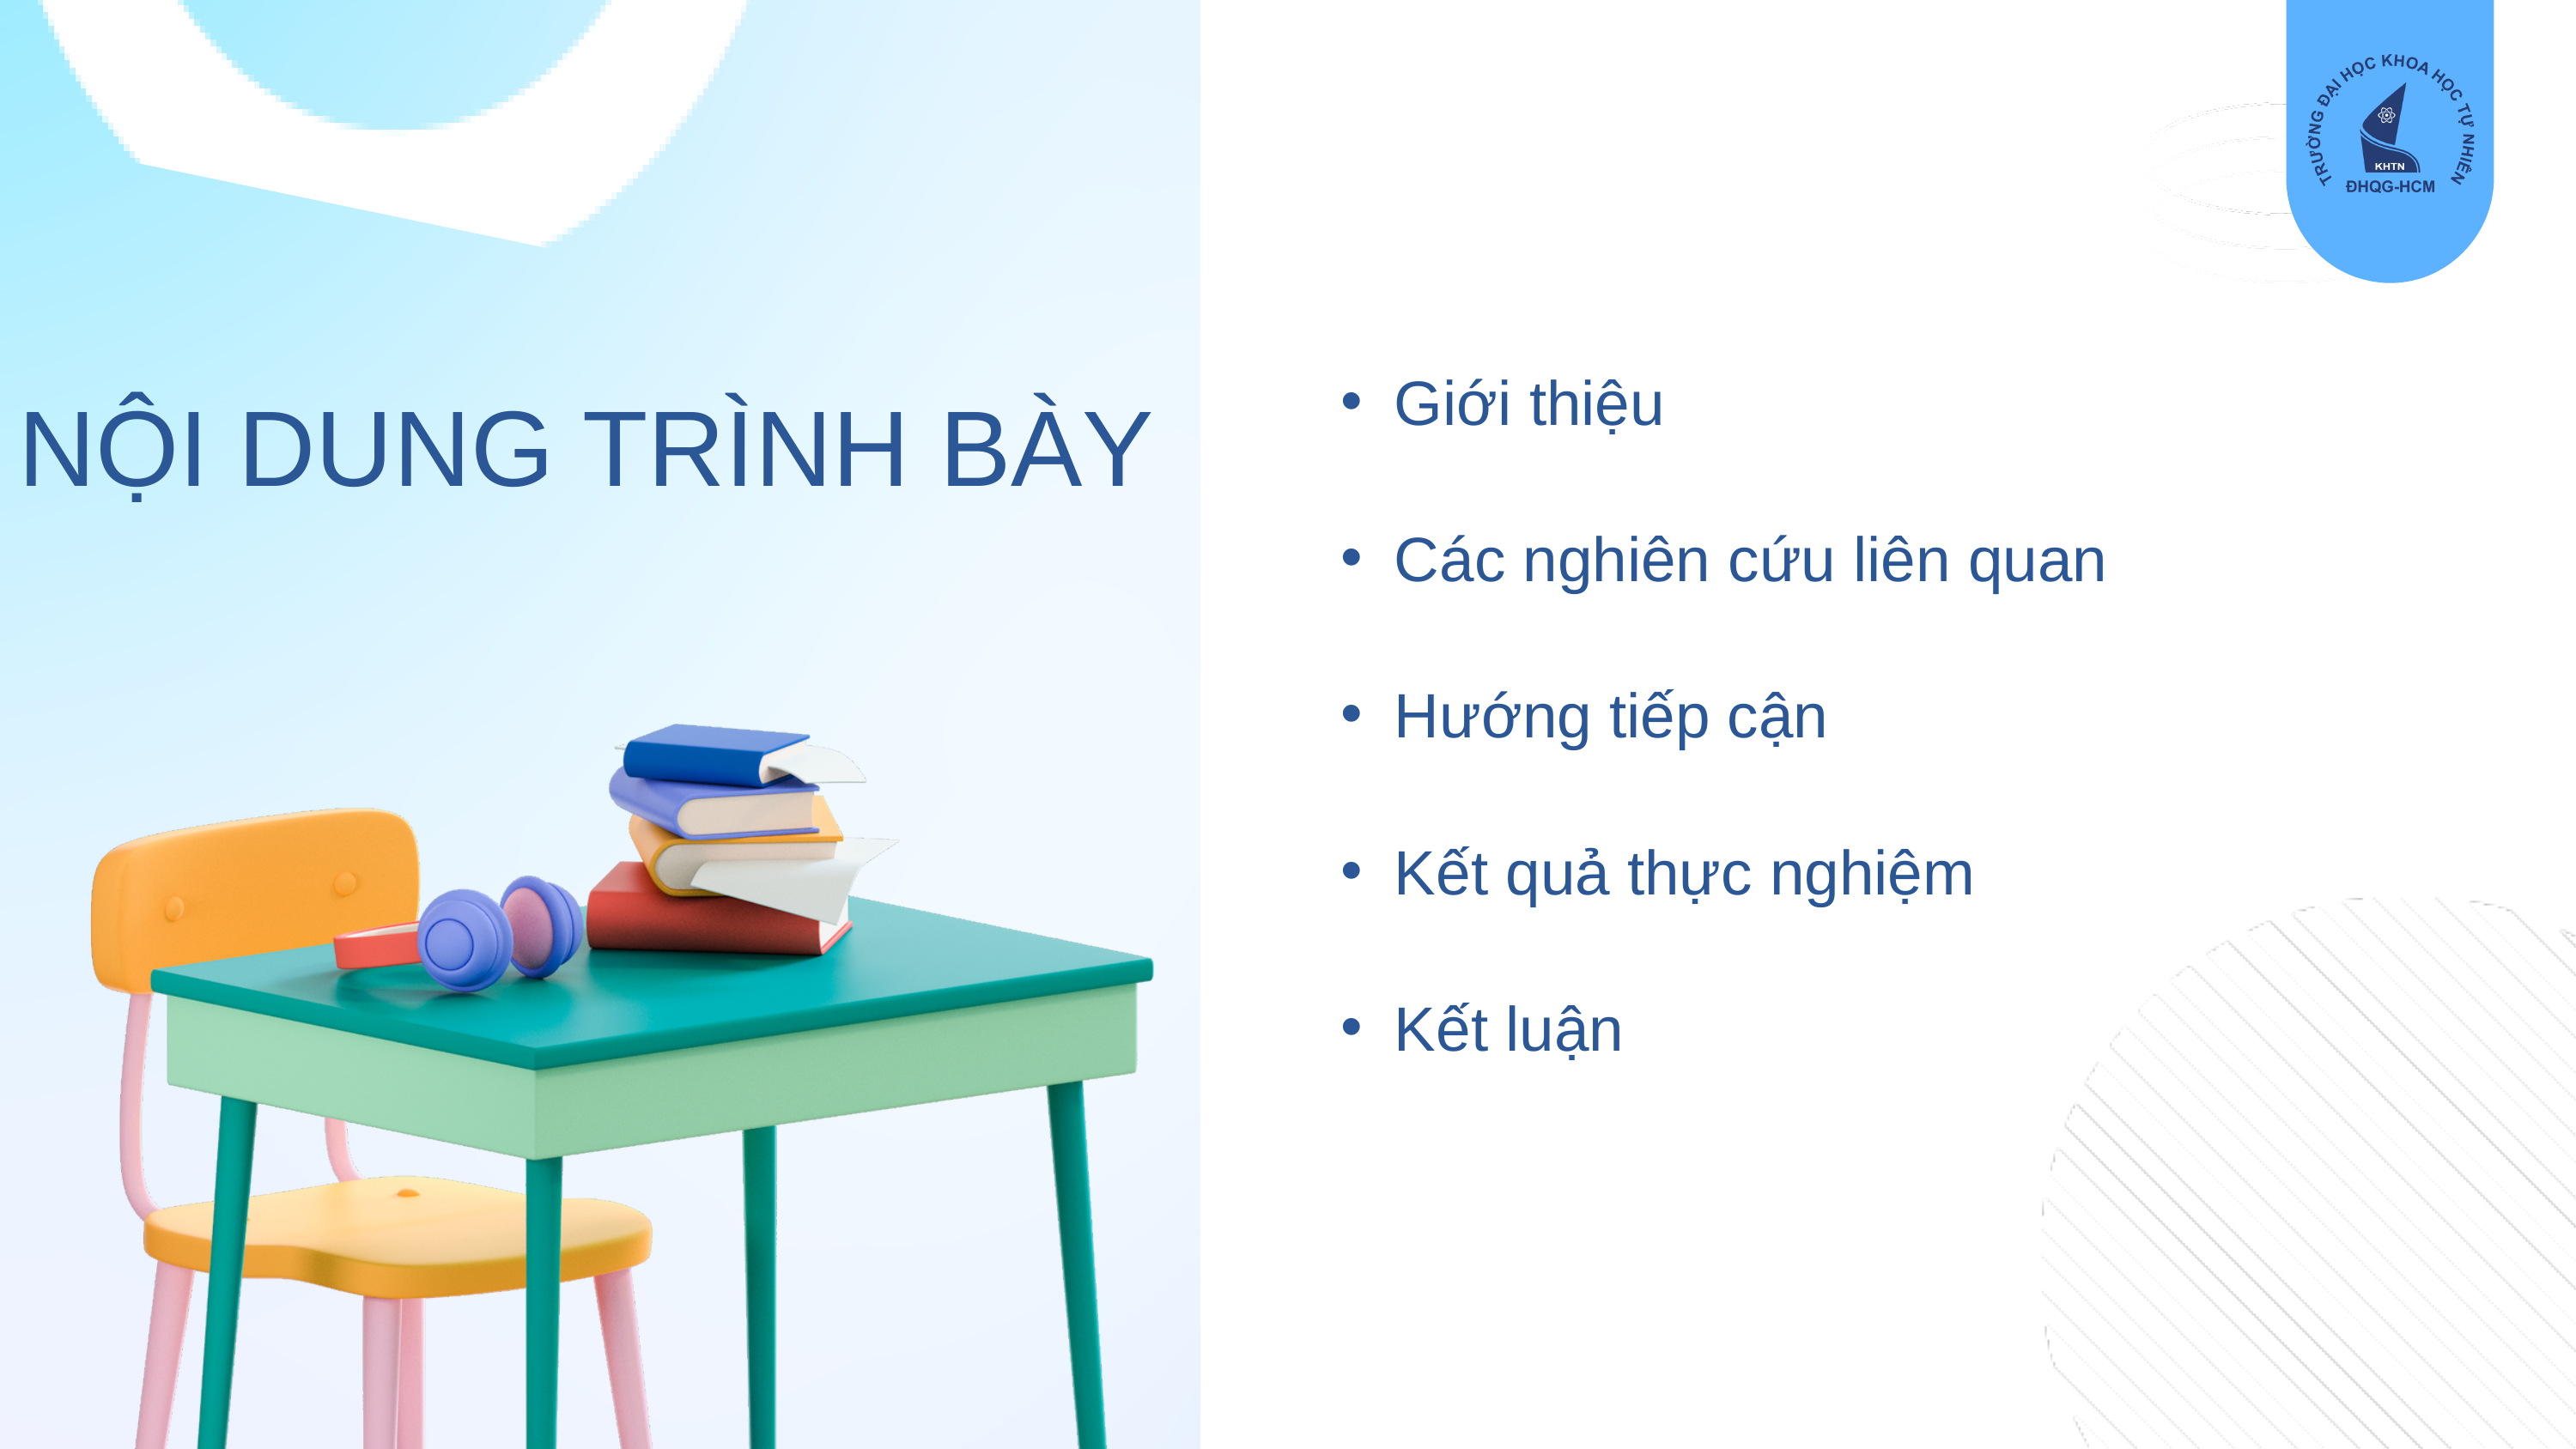

Giới thiệu
Các nghiên cứu liên quan
Hướng tiếp cận
Kết quả thực nghiệm
Kết luận
NỘI DUNG TRÌNH BÀY